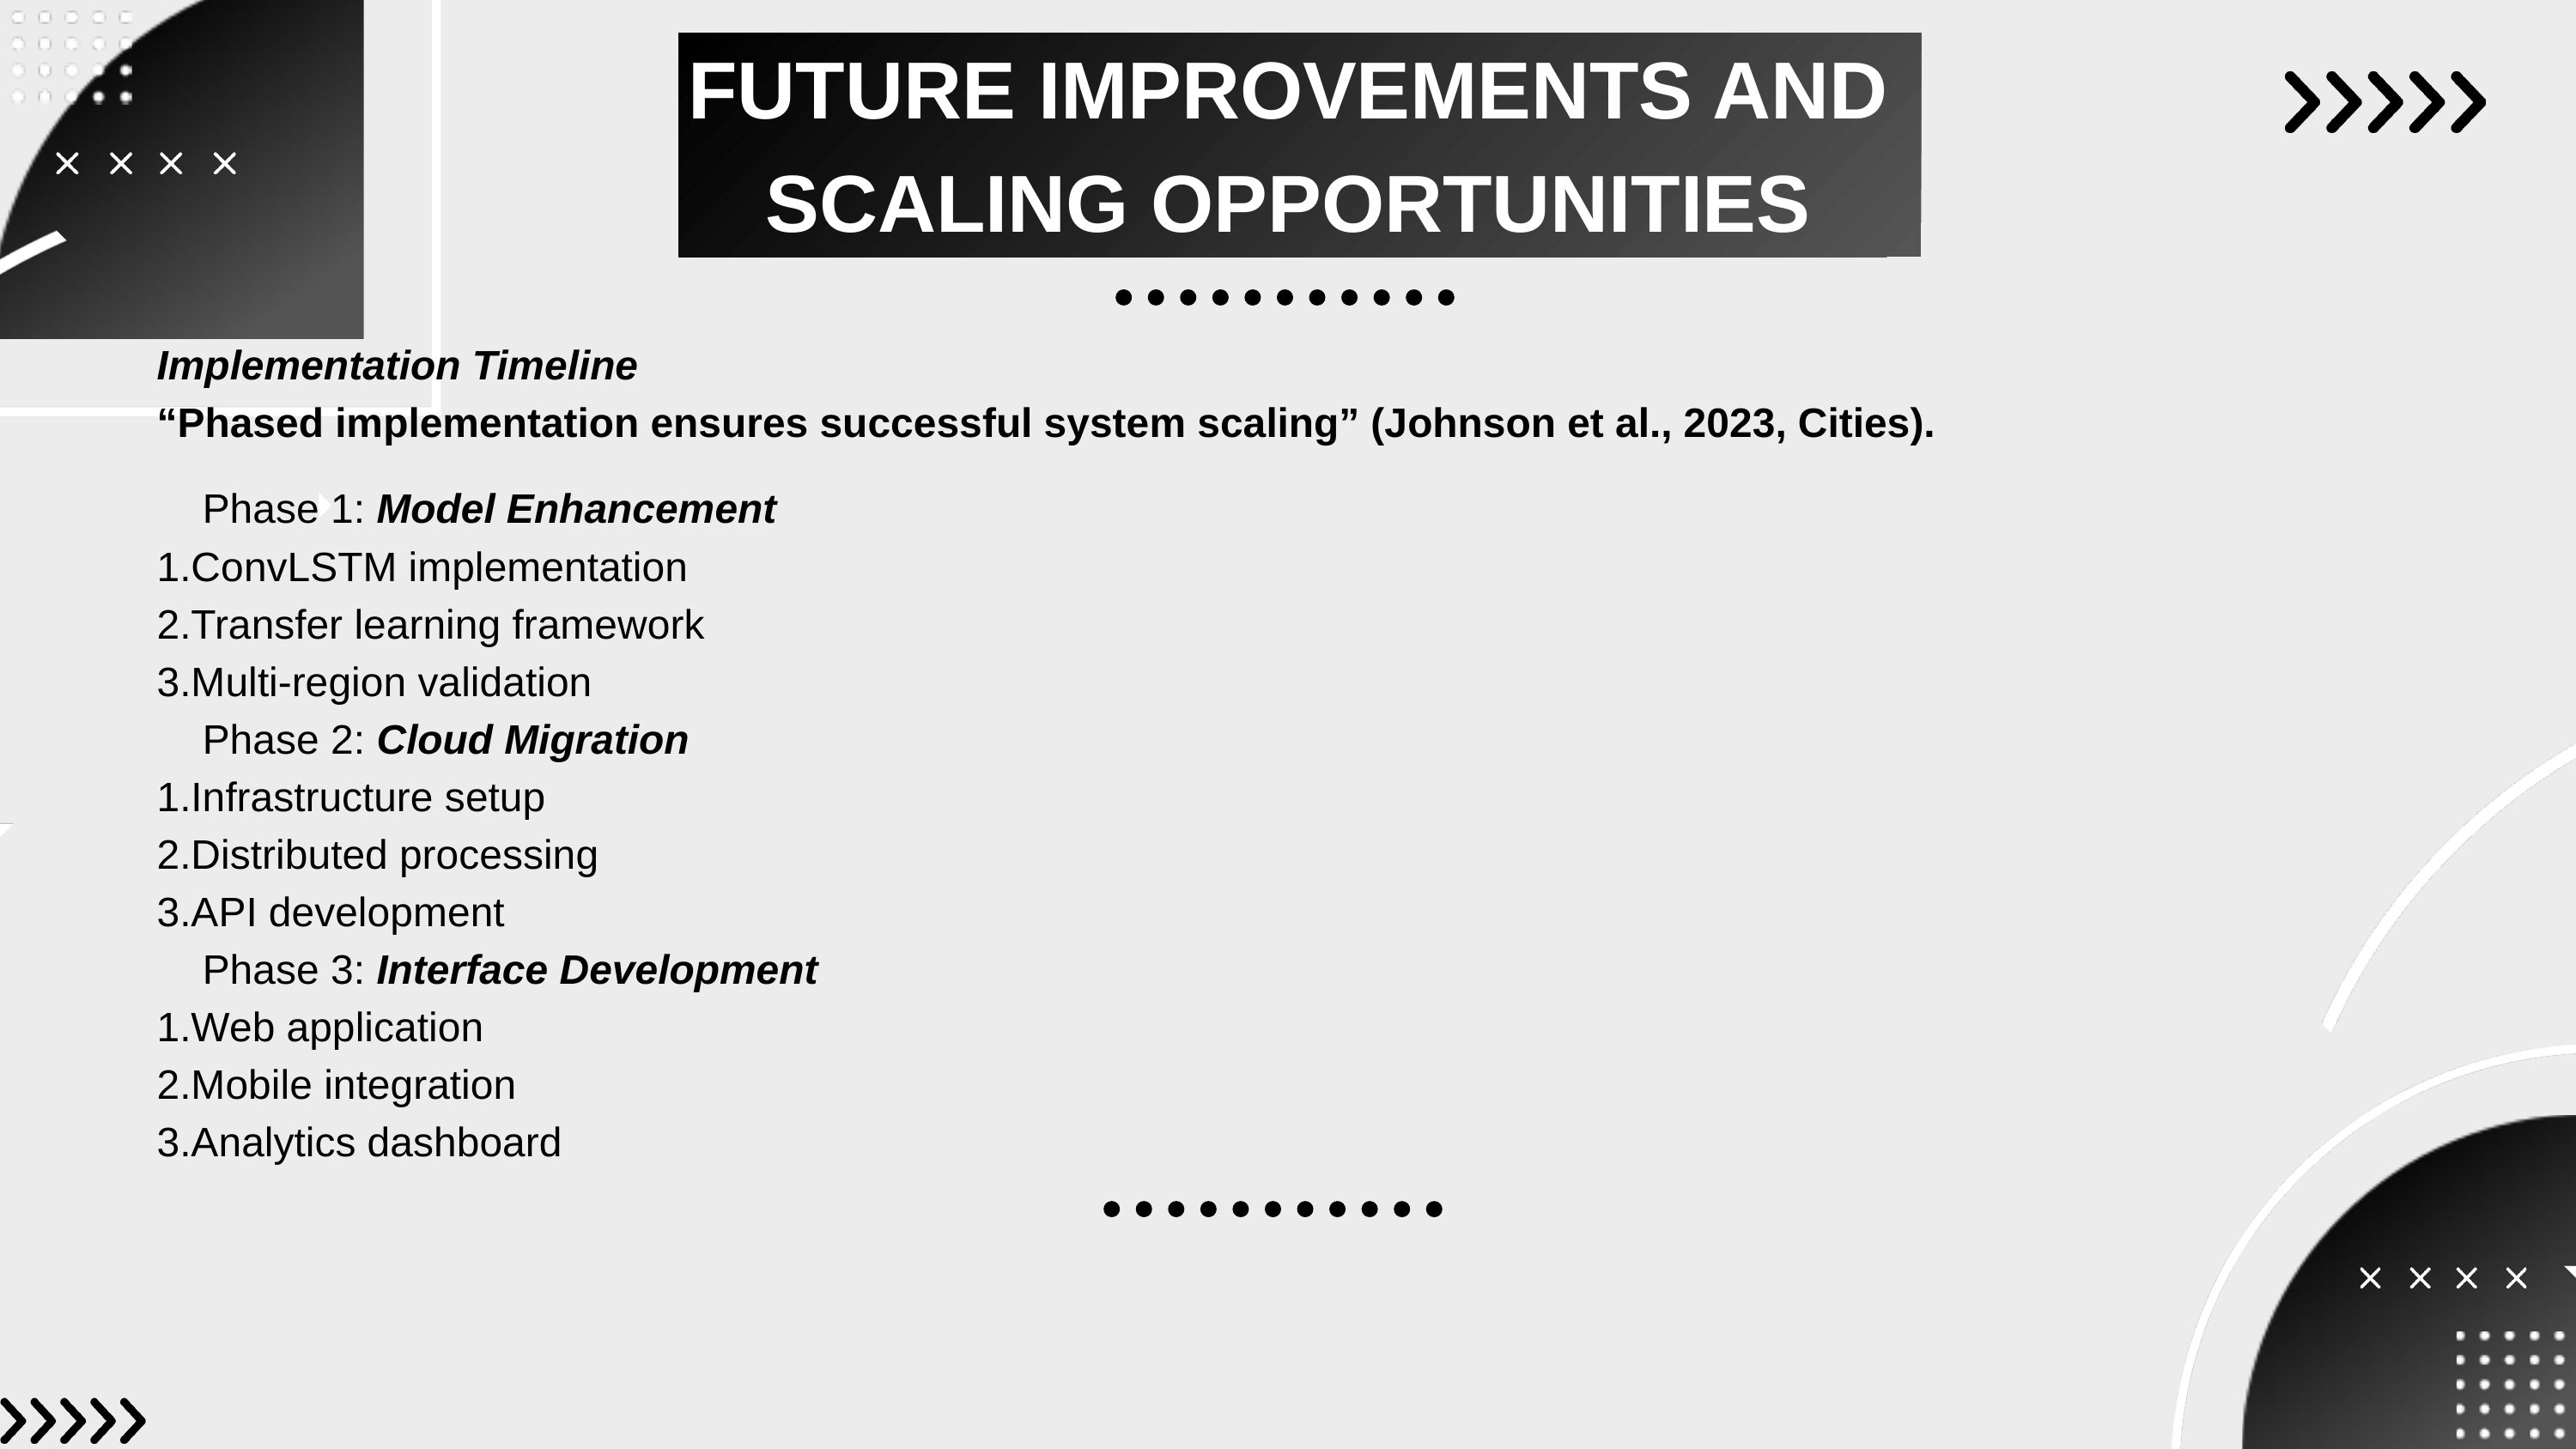

FUTURE IMPROVEMENTS AND SCALING OPPORTUNITIES

Implementation Timeline
“Phased implementation ensures successful system scaling” (Johnson et al., 2023, Cities).

    Phase 1: Model Enhancement
1.ConvLSTM implementation
2.Transfer learning framework
3.Multi-region validation
    Phase 2: Cloud Migration
1.Infrastructure setup
2.Distributed processing
3.API development
    Phase 3: Interface Development
1.Web application
2.Mobile integration
3.Analytics dashboard